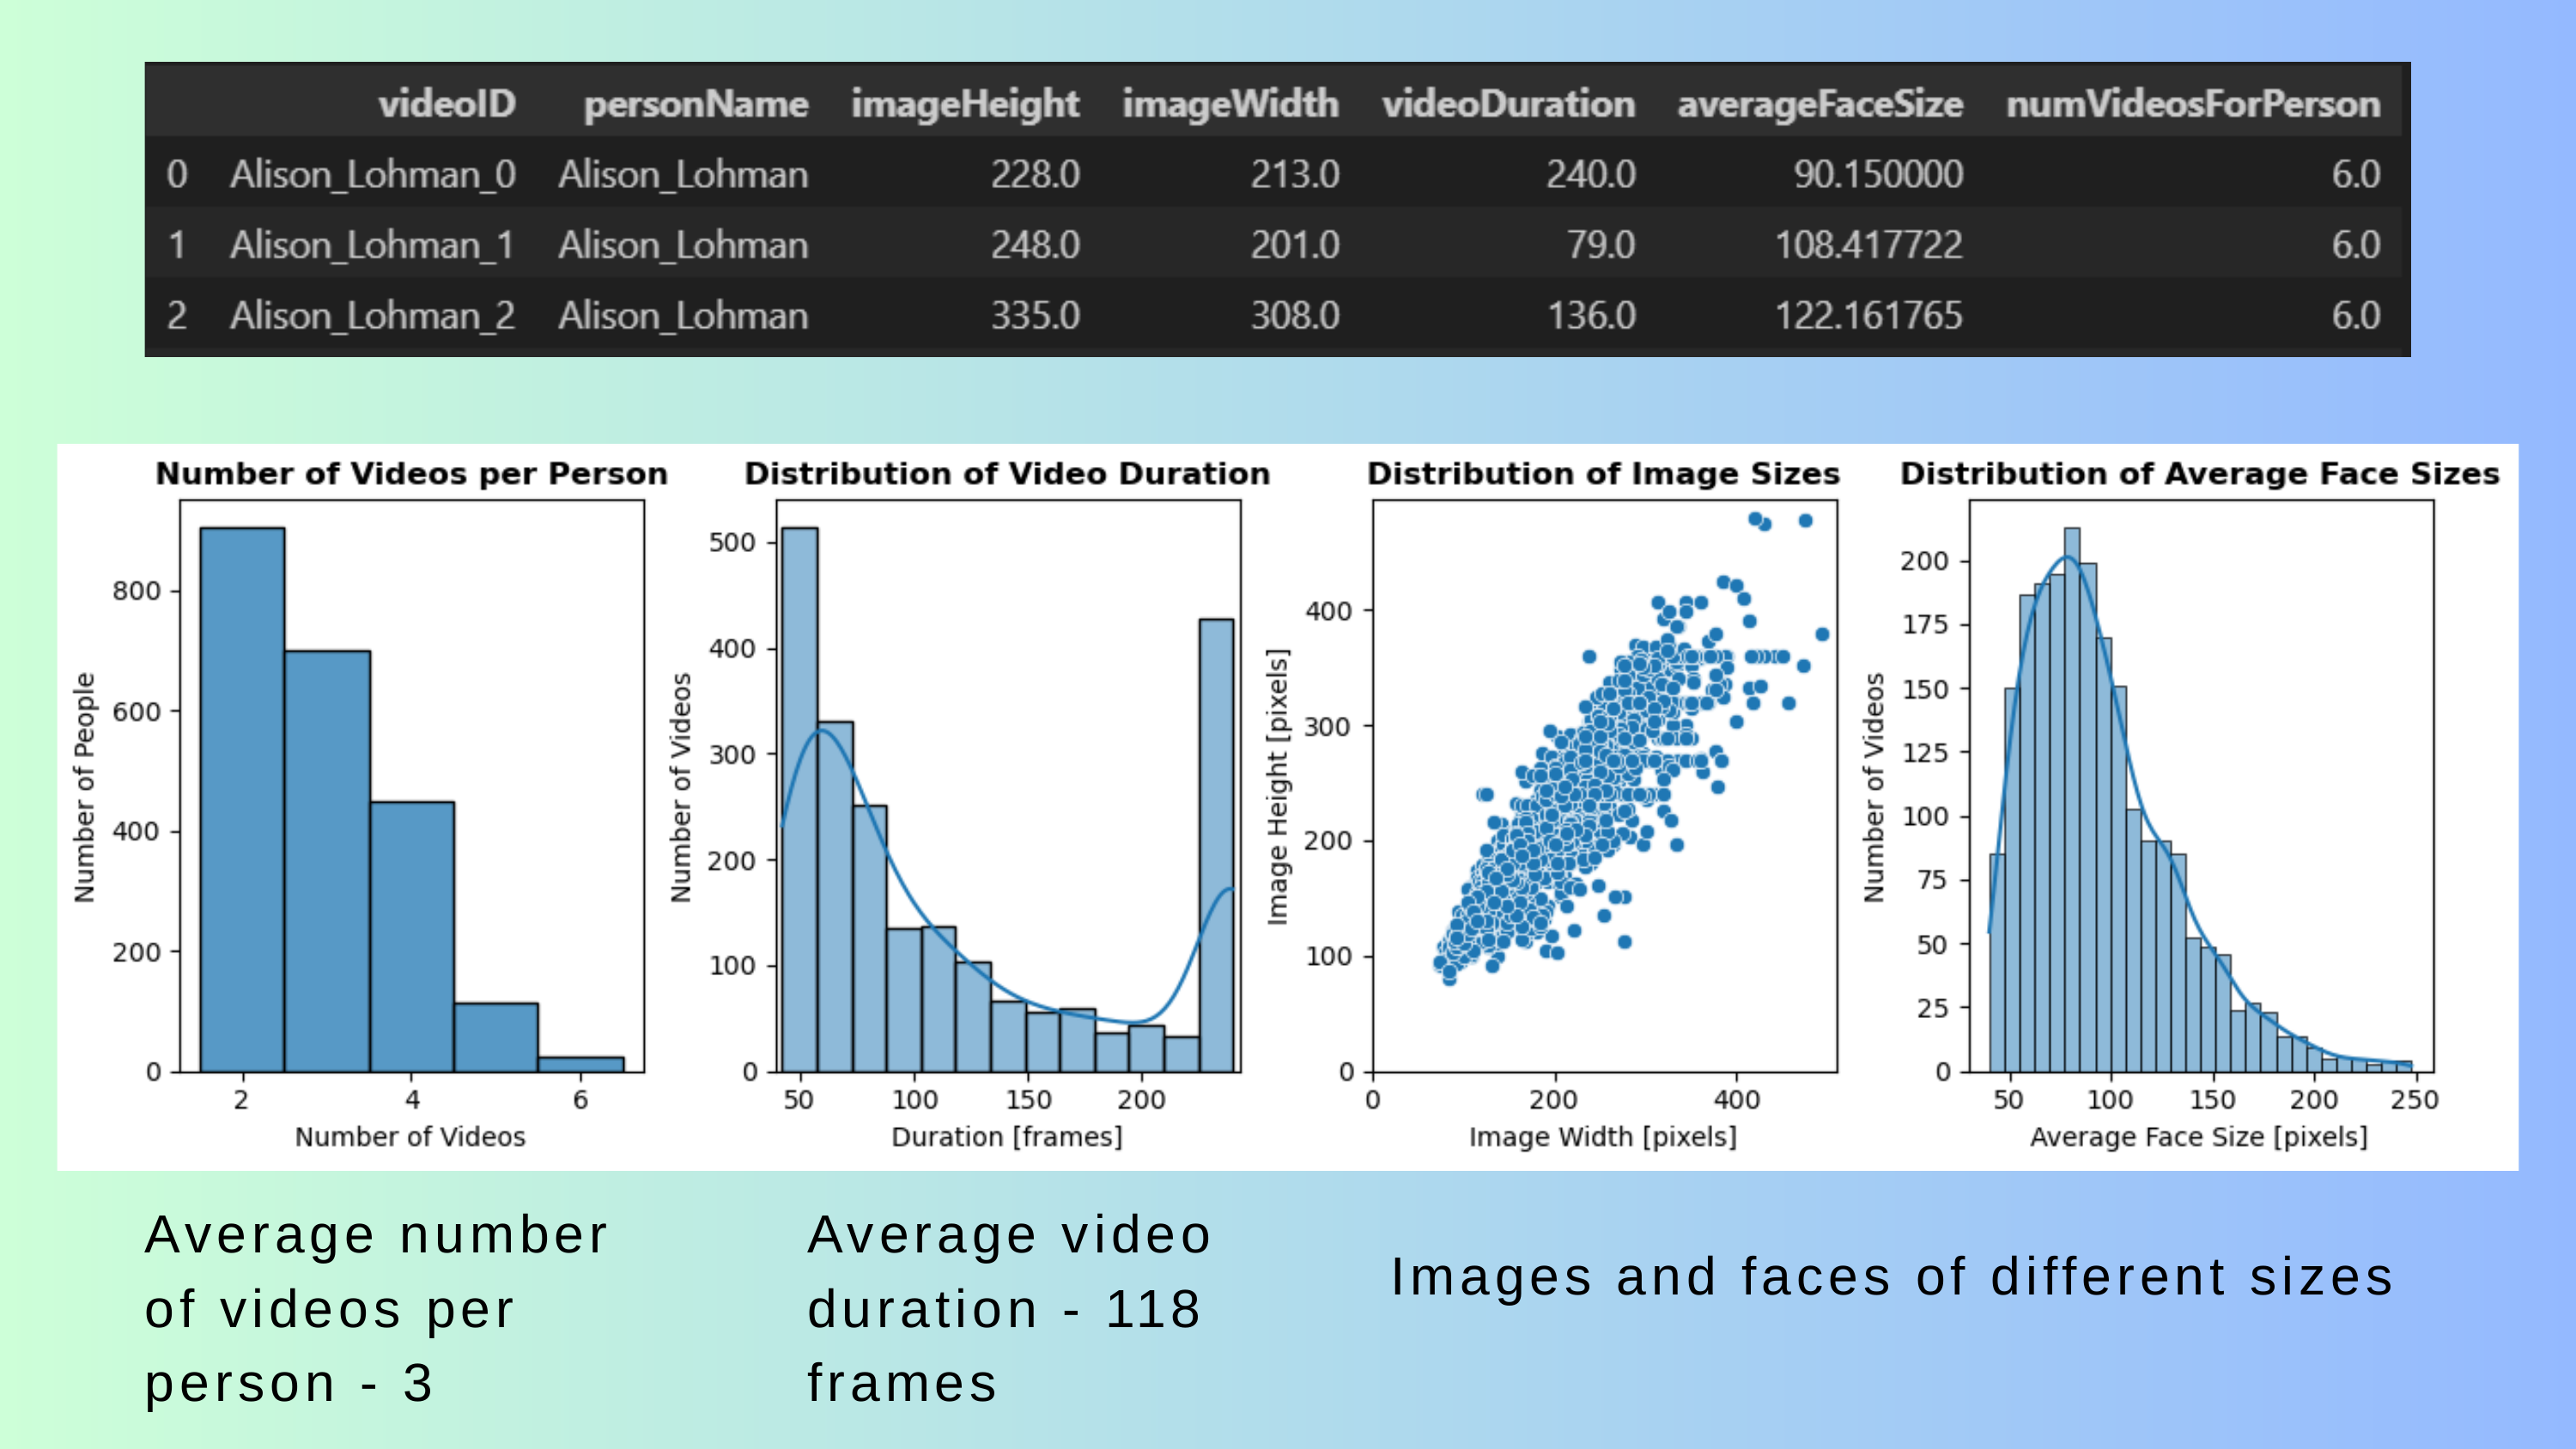

Average number of videos per person - 3
Average video duration - 118 frames
Images and faces of different sizes